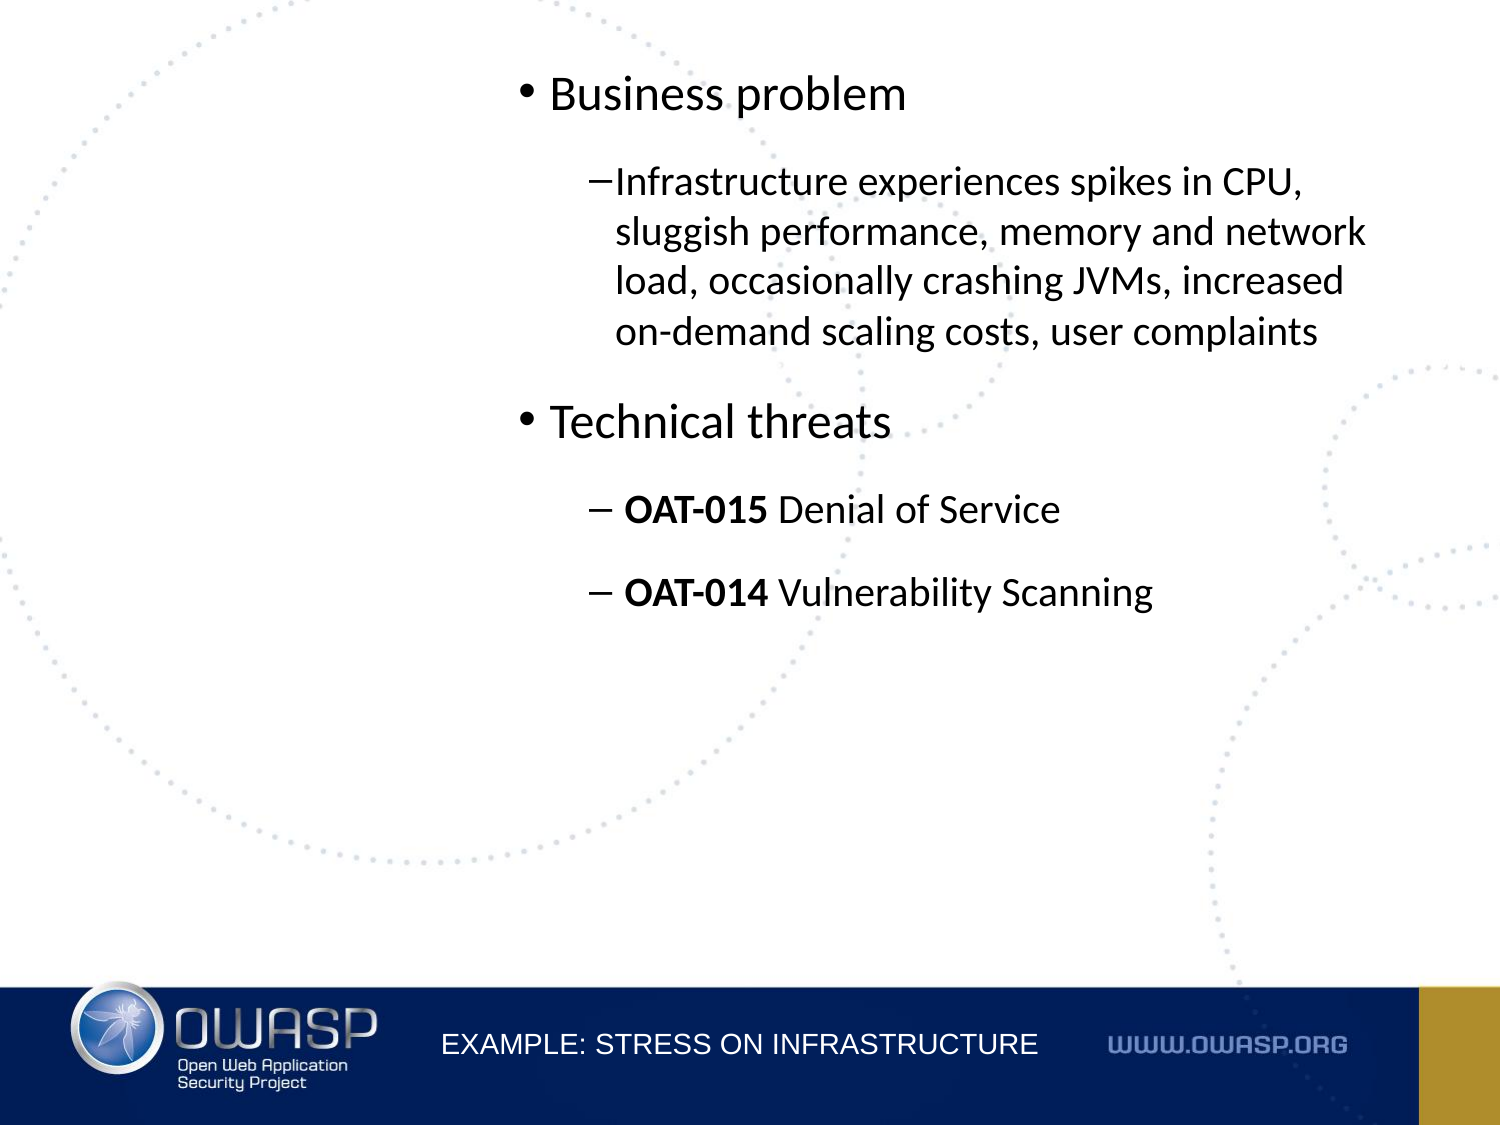

Business problem
Infrastructure experiences spikes in CPU, sluggish performance, memory and network load, occasionally crashing JVMs, increased on-demand scaling costs, user complaints
Technical threats
 OAT-015 Denial of Service
 OAT-014 Vulnerability Scanning

Example: Stress on Infrastructure